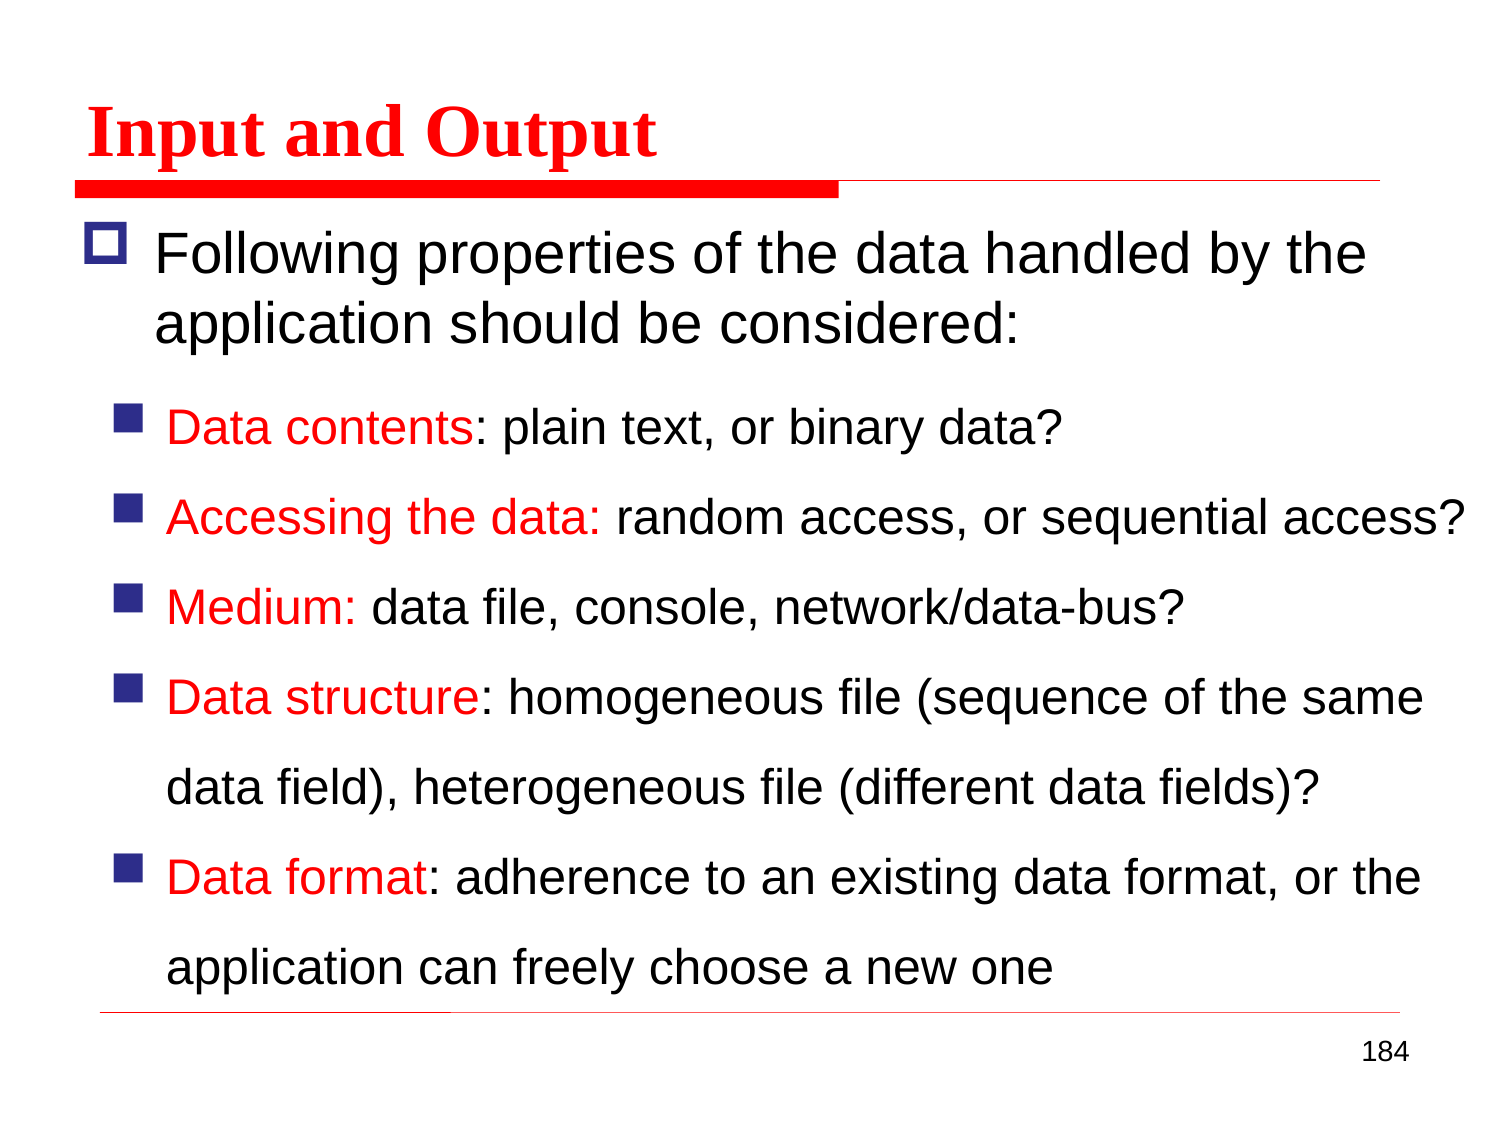

Input and Output
Following properties of the data handled by the application should be considered:
Data contents: plain text, or binary data?
Accessing the data: random access, or sequential access?
Medium: data file, console, network/data-bus?
Data structure: homogeneous file (sequence of the same data field), heterogeneous file (different data fields)?
Data format: adherence to an existing data format, or the application can freely choose a new one
184